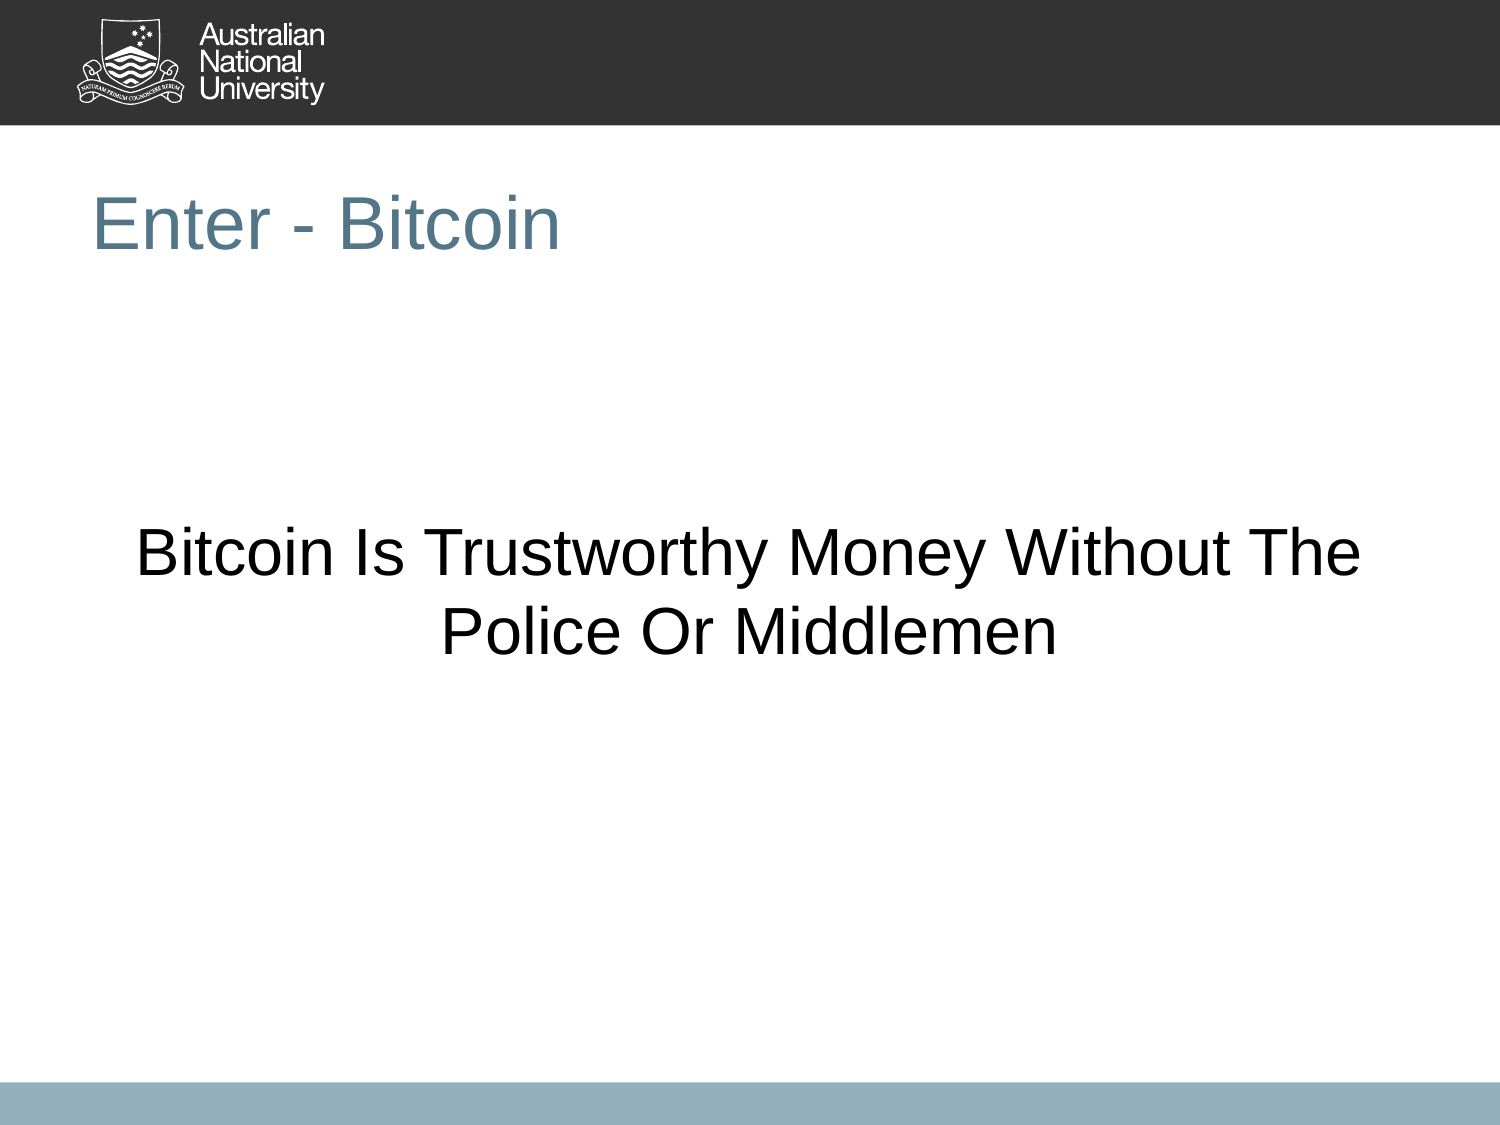

# Enter - Bitcoin

Bitcoin Is Trustworthy Money Without The Police Or Middlemen